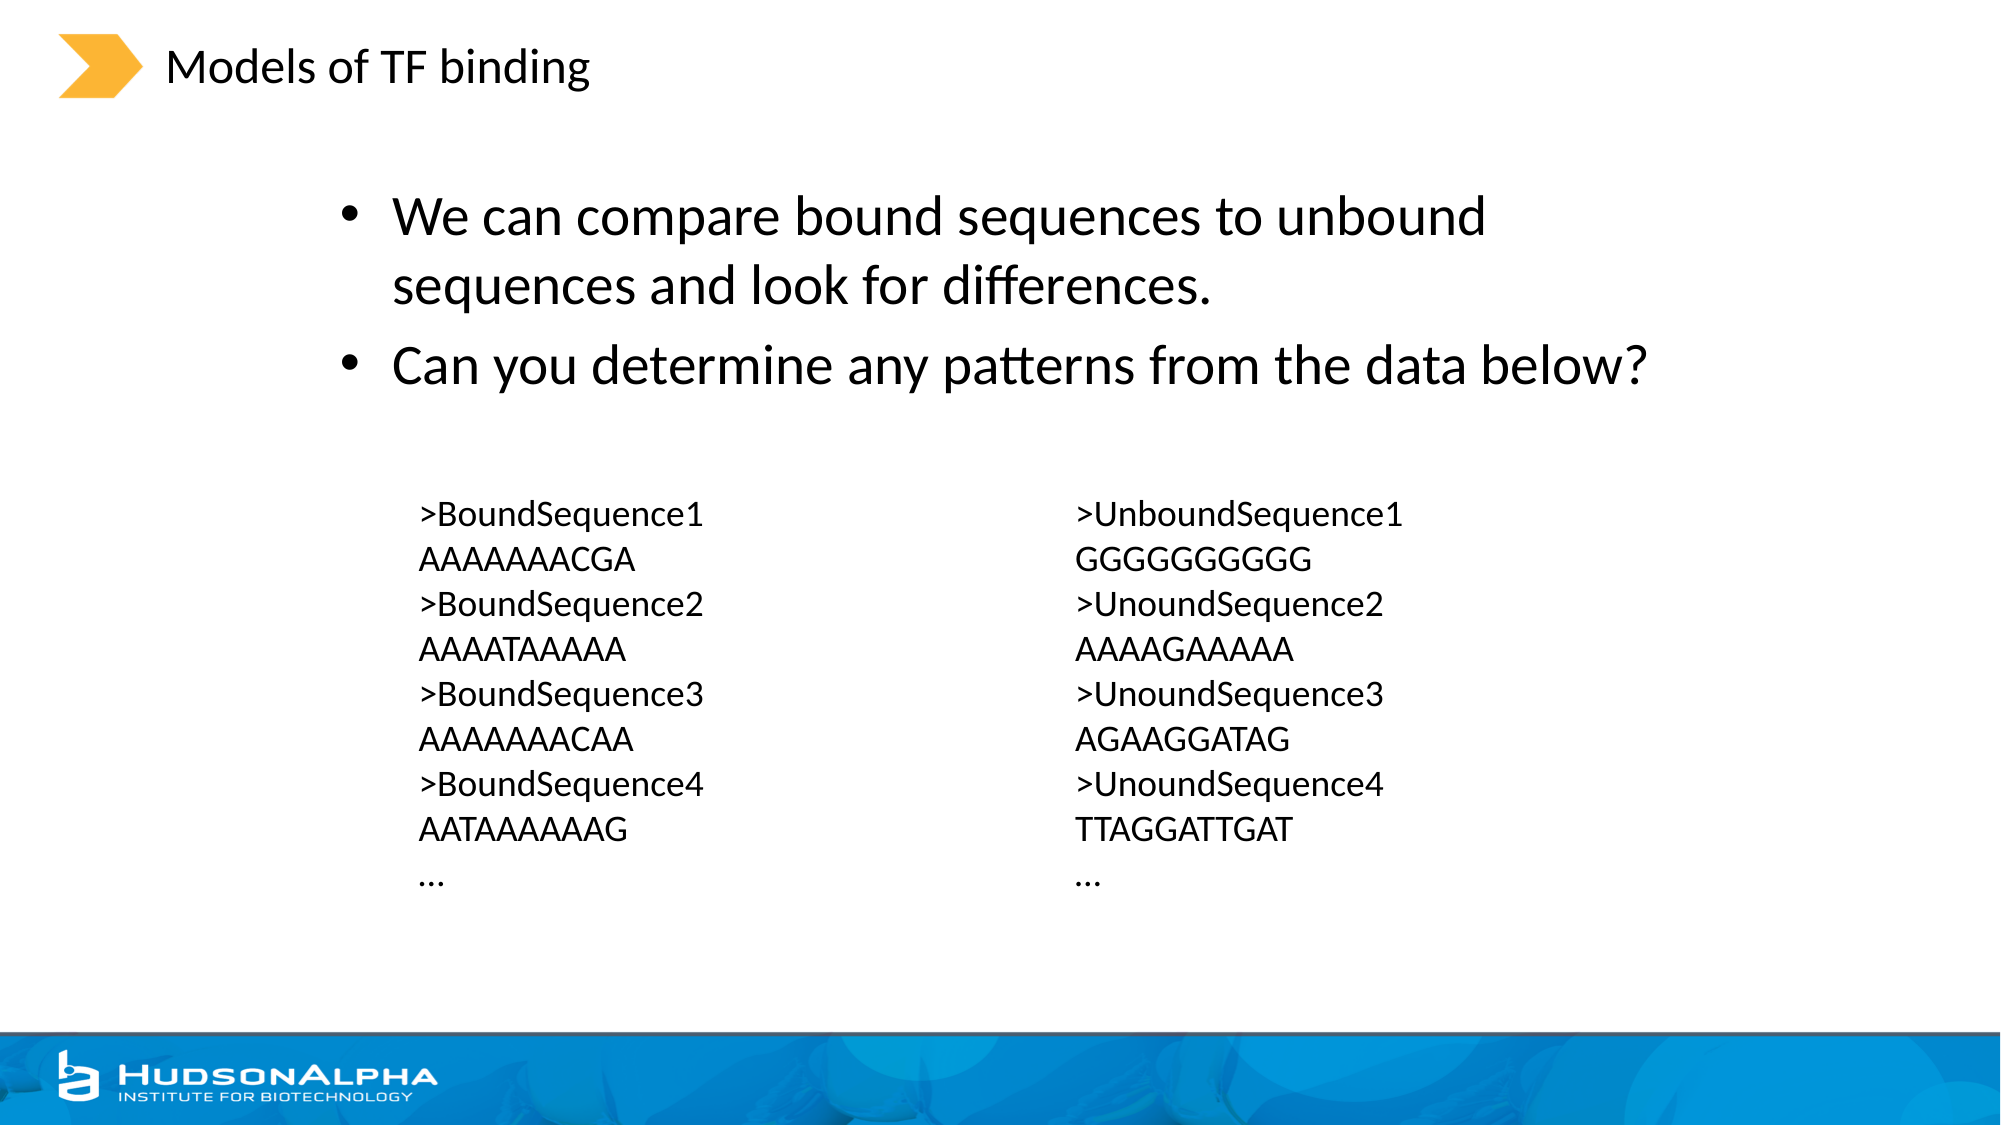

# Models of TF binding
We can compare bound sequences to unbound sequences and look for differences.
Can you determine any patterns from the data below?
>UnboundSequence1
GGGGGGGGGG
>UnoundSequence2
AAAAGAAAAA
>UnoundSequence3
AGAAGGATAG
>UnoundSequence4
TTAGGATTGAT
…
>BoundSequence1
AAAAAAACGA
>BoundSequence2
AAAATAAAAA
>BoundSequence3
AAAAAAACAA
>BoundSequence4
AATAAAAAAG
…